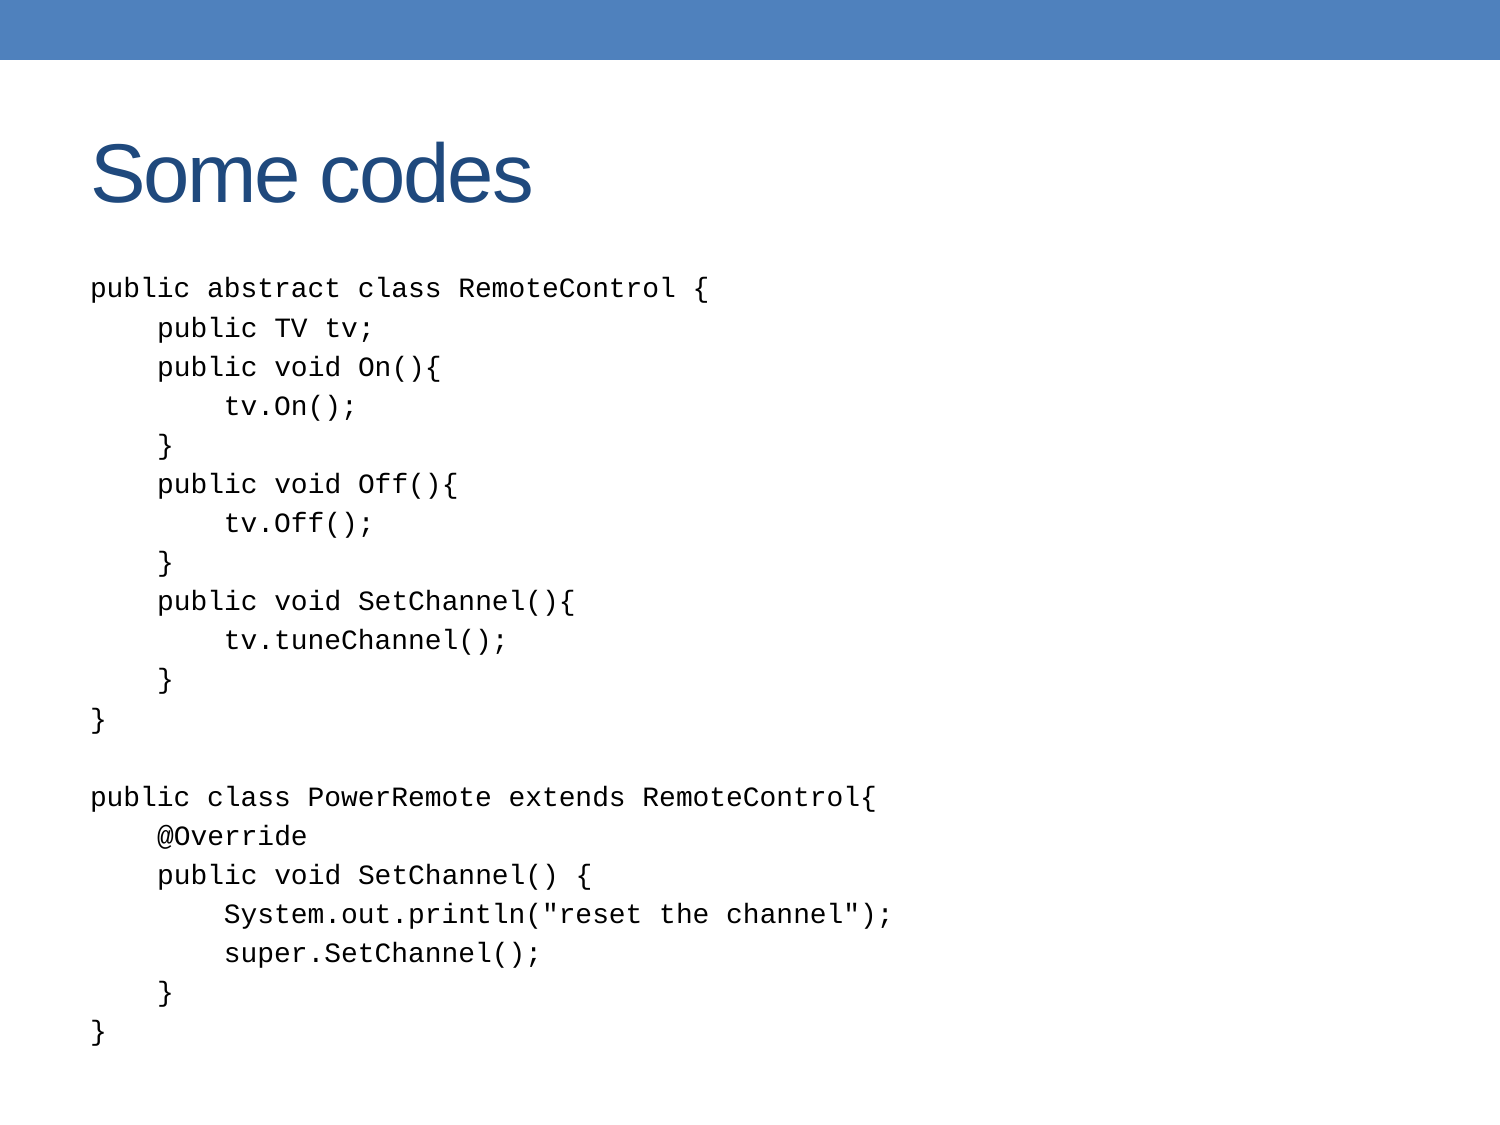

78
# Some codes
public abstract class RemoteControl {
    public TV tv;
    public void On(){
        tv.On();
    }
    public void Off(){
        tv.Off();
    }
    public void SetChannel(){
        tv.tuneChannel();
    }
}

public class PowerRemote extends RemoteControl{
    @Override
    public void SetChannel() {
        System.out.println("reset the channel");
        super.SetChannel();
    }
}